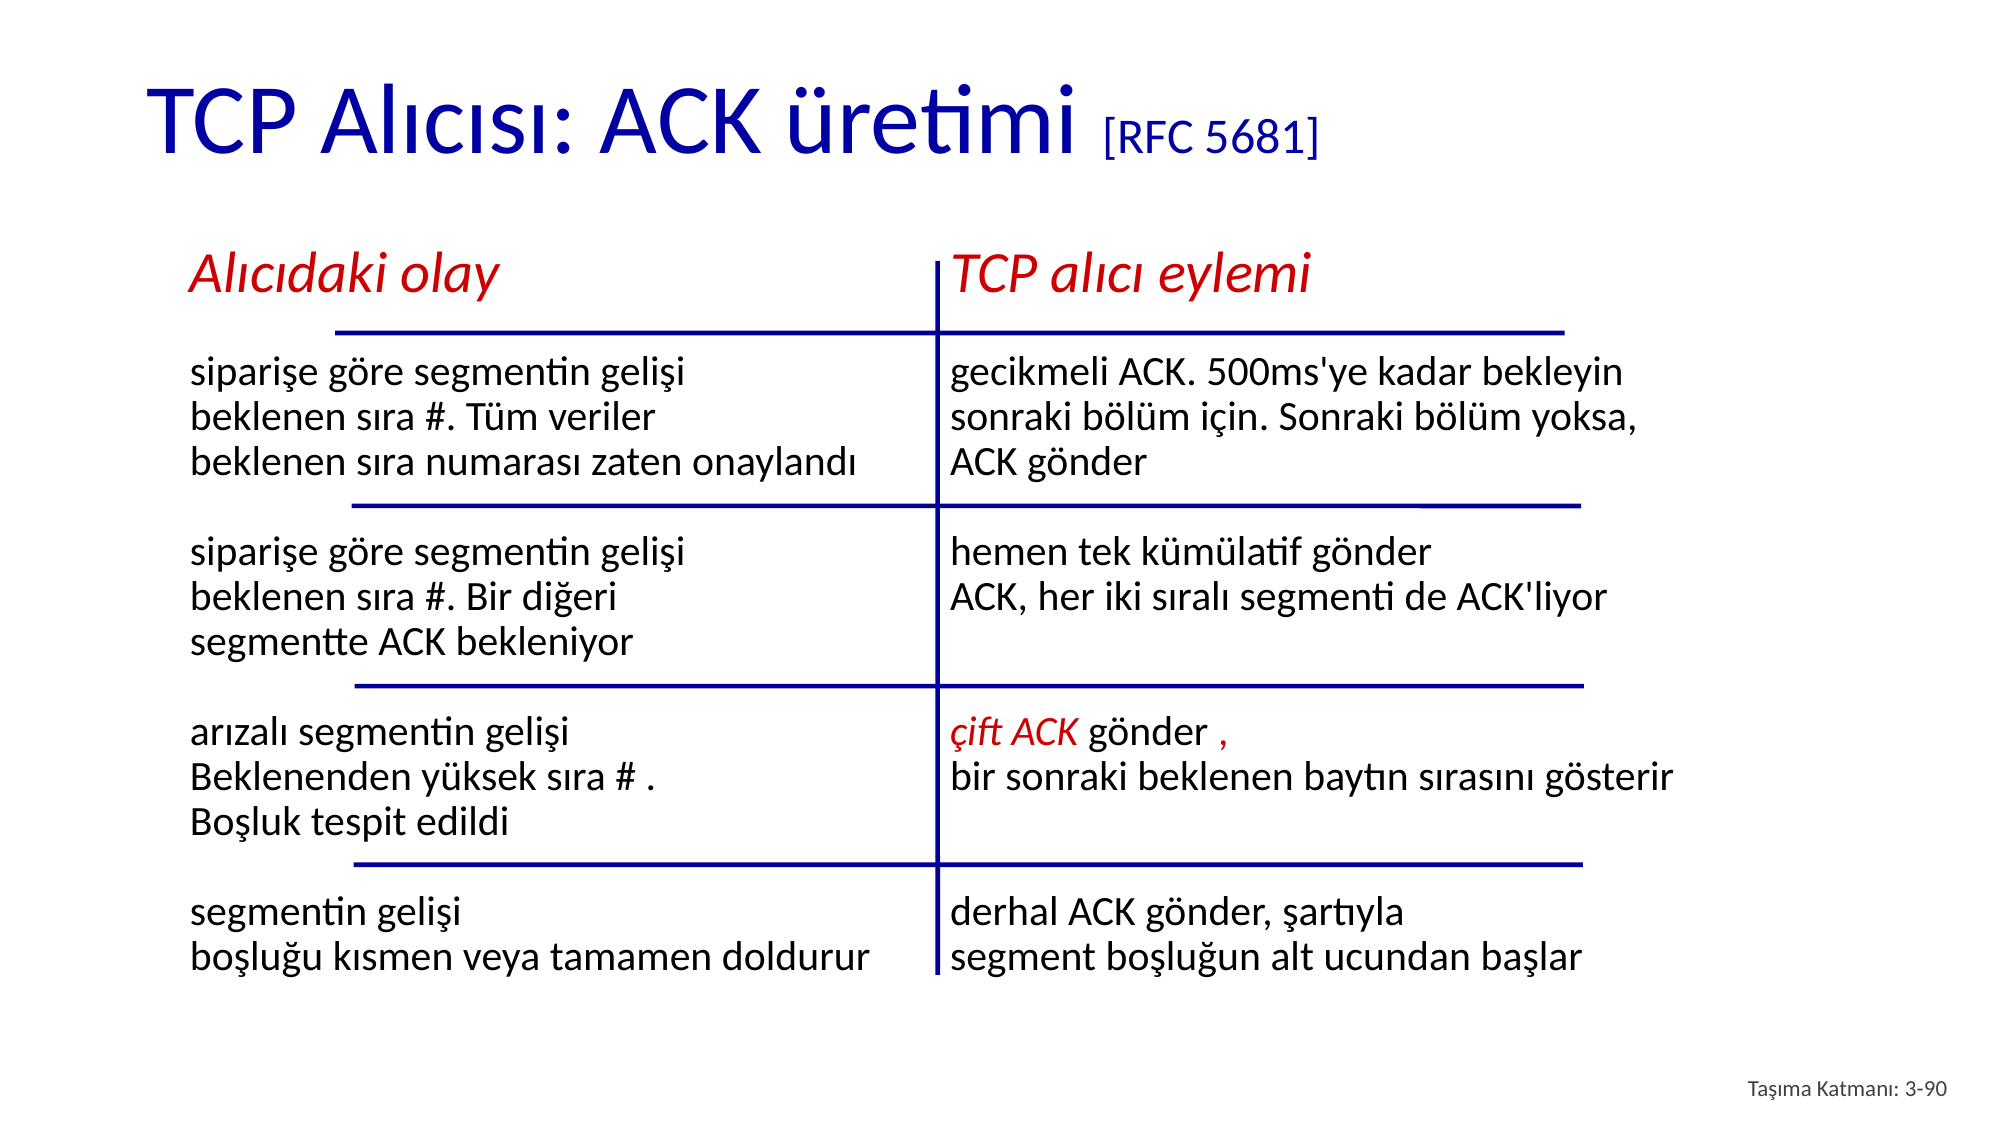

# TCP Alıcısı: ACK üretimi [RFC 5681]
Alıcıdaki olay

siparişe göre segmentin gelişi
beklenen sıra #. Tüm veriler
beklenen sıra numarası zaten onaylandı

siparişe göre segmentin gelişi
beklenen sıra #. Bir diğeri
segmentte ACK bekleniyor

arızalı segmentin gelişi
Beklenenden yüksek sıra # .
Boşluk tespit edildi

segmentin gelişi
boşluğu kısmen veya tamamen doldurur

TCP alıcı eylemi

gecikmeli ACK. 500ms'ye kadar bekleyin
sonraki bölüm için. Sonraki bölüm yoksa,
ACK gönder

hemen tek kümülatif gönder
ACK, her iki sıralı segmenti de ACK'liyor

çift ACK gönder ,
bir sonraki beklenen baytın sırasını gösterir

derhal ACK gönder, şartıyla
segment boşluğun alt ucundan başlar

Taşıma Katmanı: 3-90